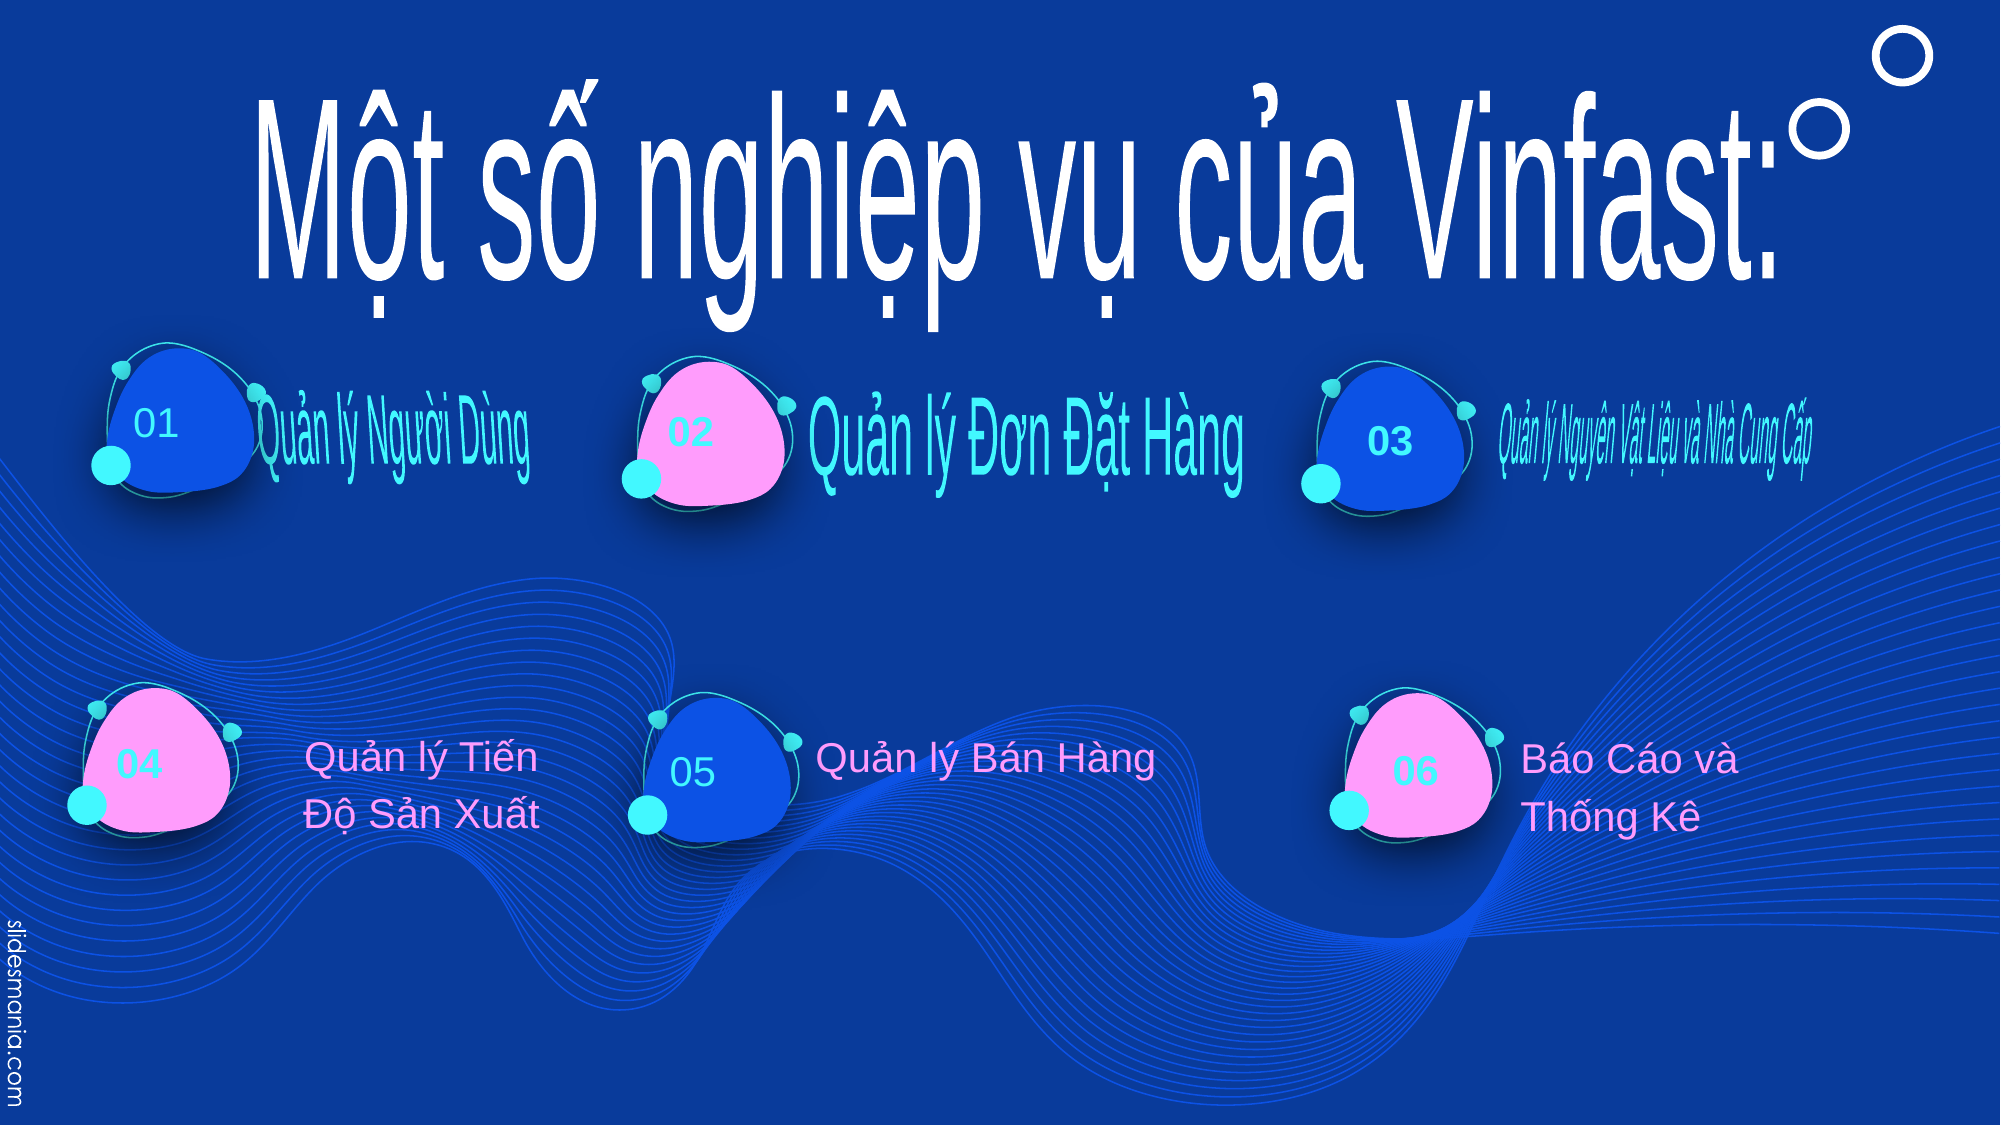

Một số nghiệp vụ của Vinfast:

 01

02
01
03

Quản lý Người Dùng

Quản lý Đơn Đặt Hàng

Quản lý Nguyên Vật Liệu và Nhà Cung Cấp

 05

Quản lý Tiến Độ Sản Xuất

01
Quản lý Bán Hàng

Báo Cáo và Thống Kê

04
06